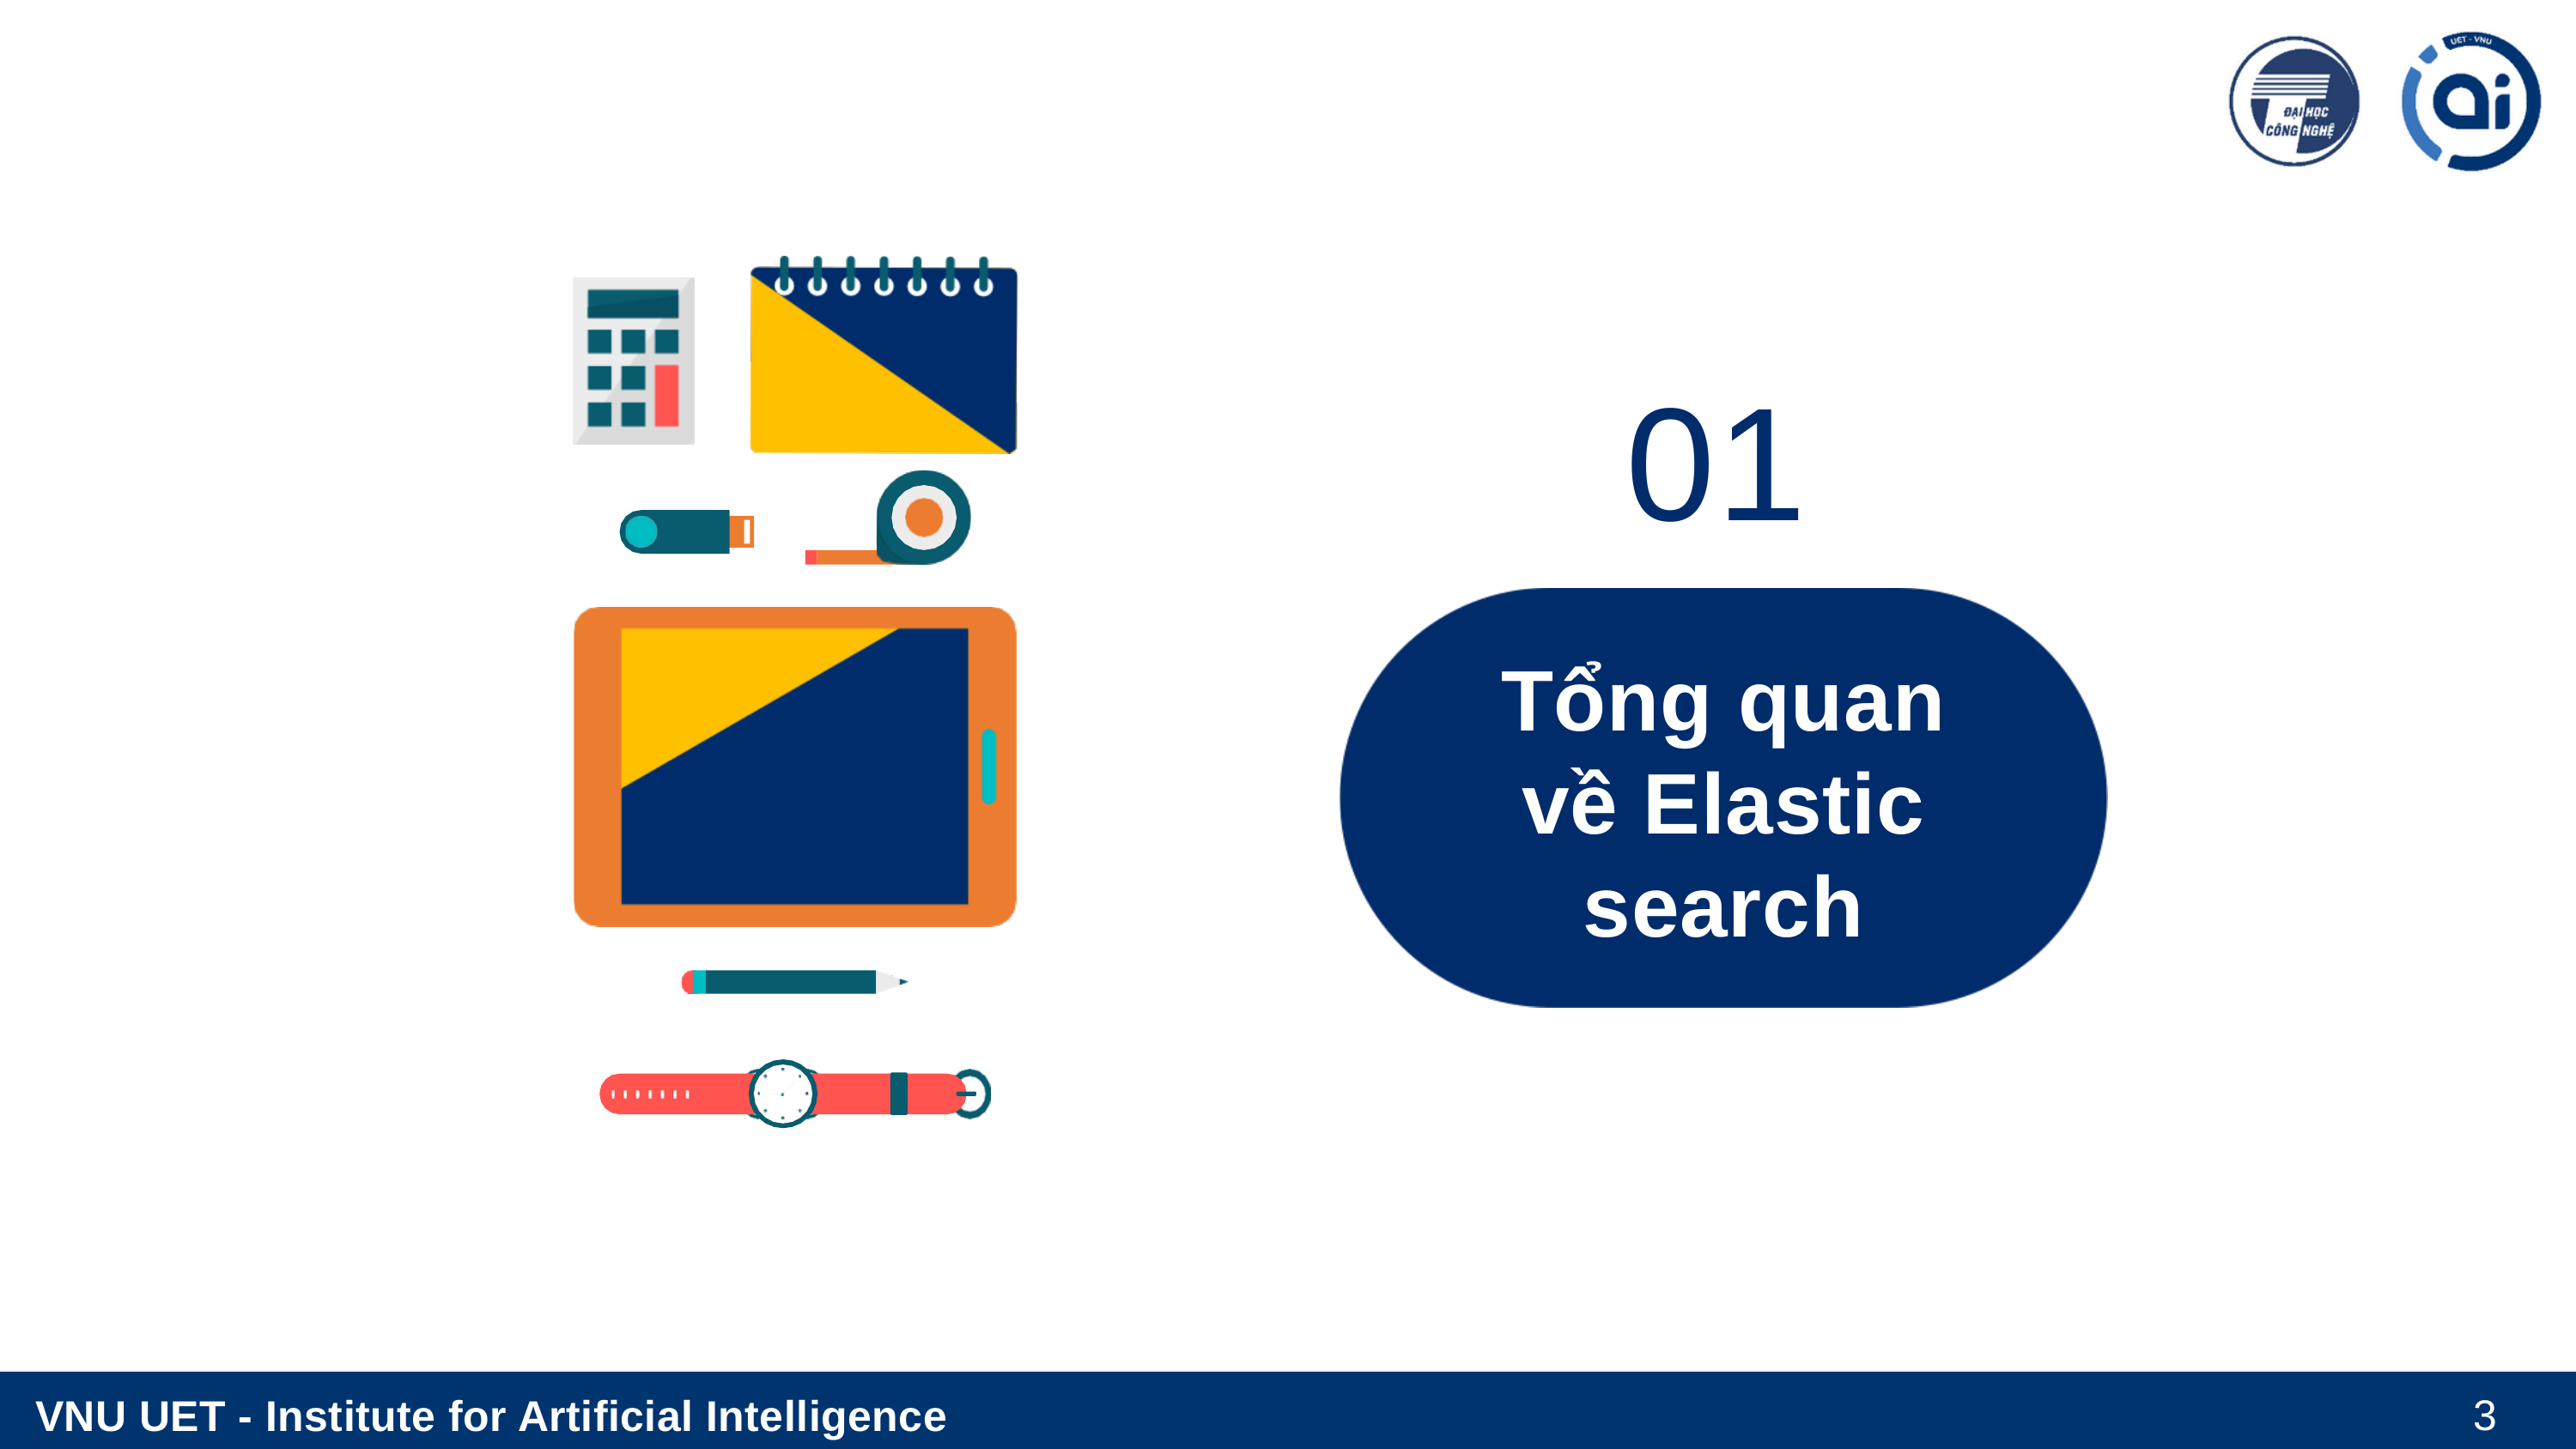

01

Tổng quan về Elastic search

3
VNU UET - Institute for Artificial Intelligence